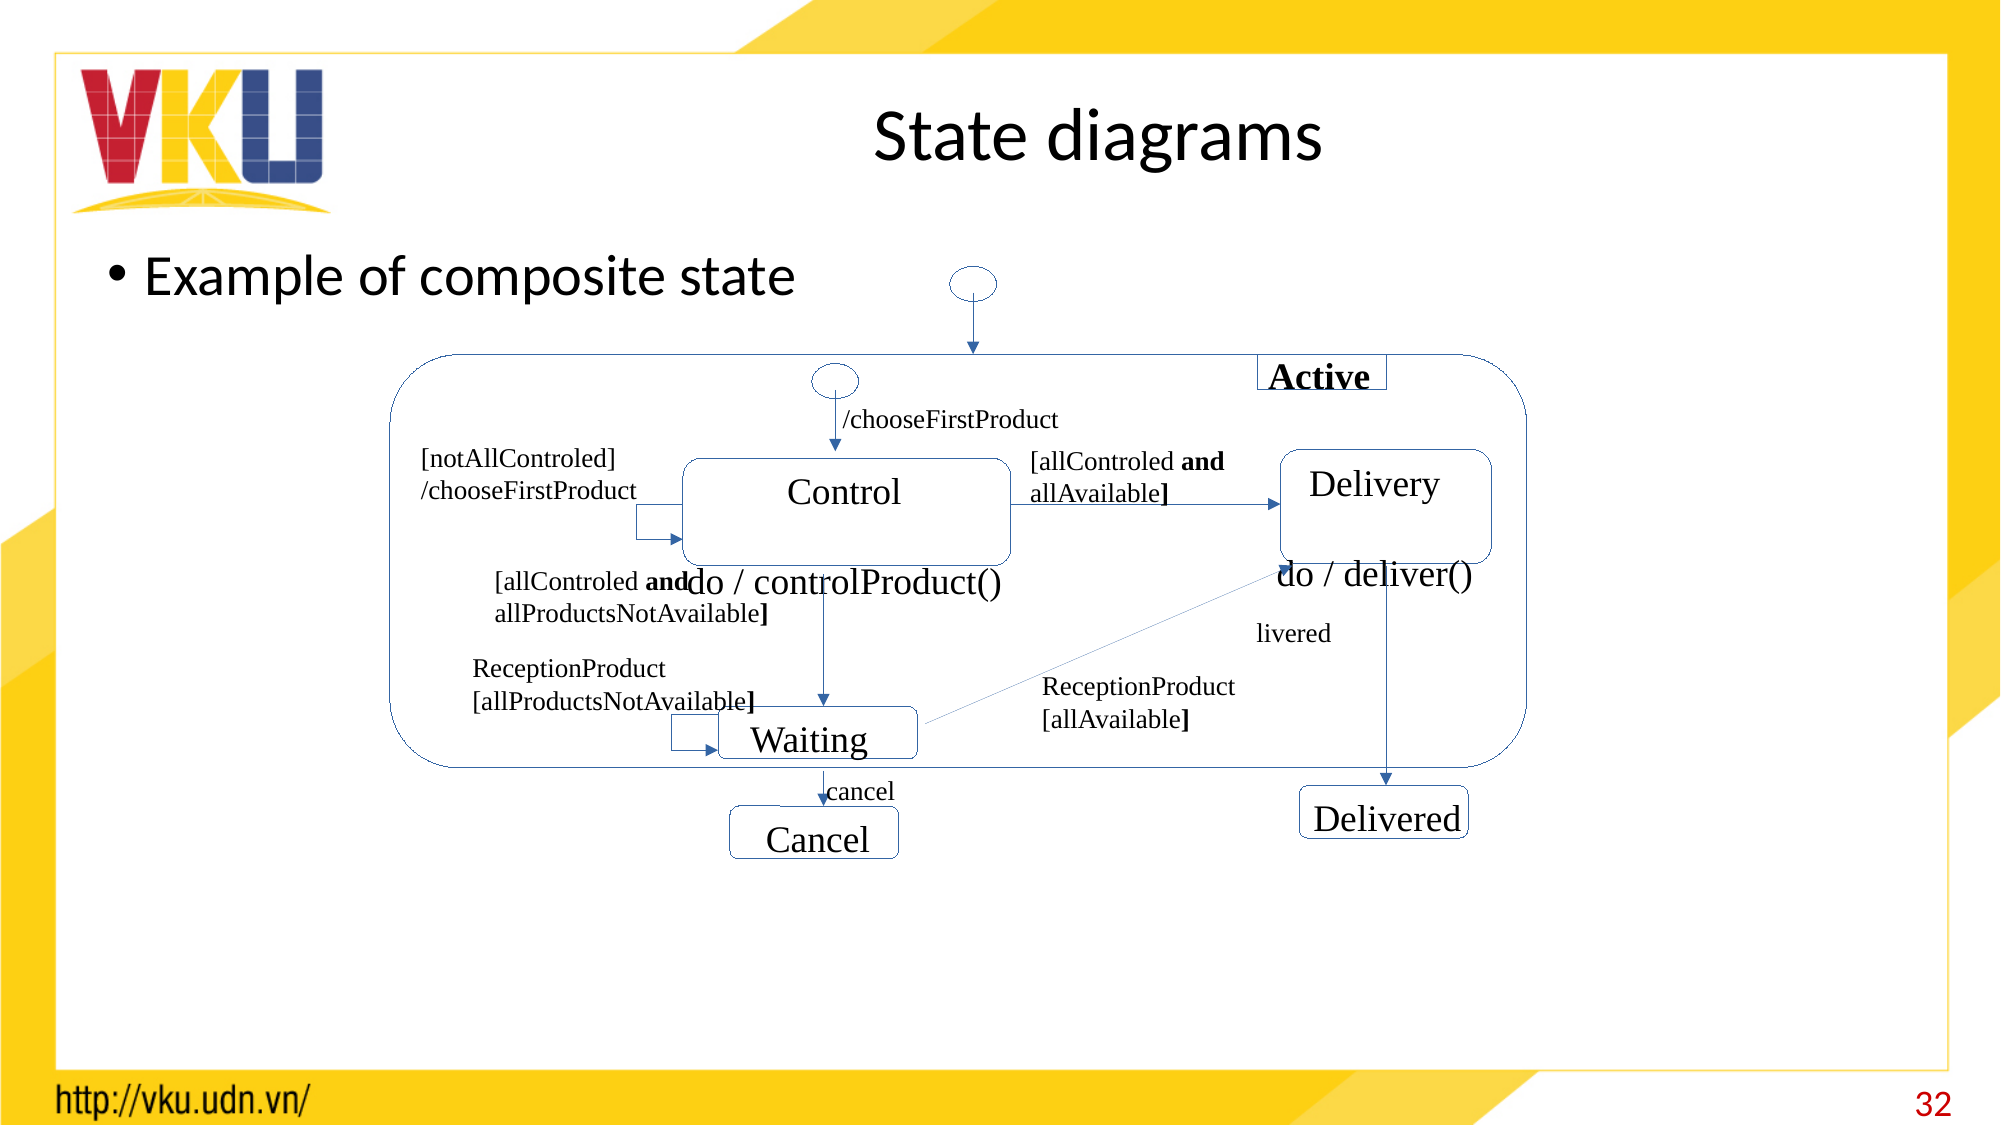

# State diagrams
Example of composite state

Active

/chooseFirstProduct
[notAllControled]
/chooseFirstProduct
[allControled and
allAvailable]

Delivery

do / deliver()

Control

do / controlProduct()

[allControled and
allProductsNotAvailable]

livered
ReceptionProduct
[allProductsNotAvailable]
ReceptionProduct
[allAvailable]

Waiting

cancel

Delivered

Cancel
32